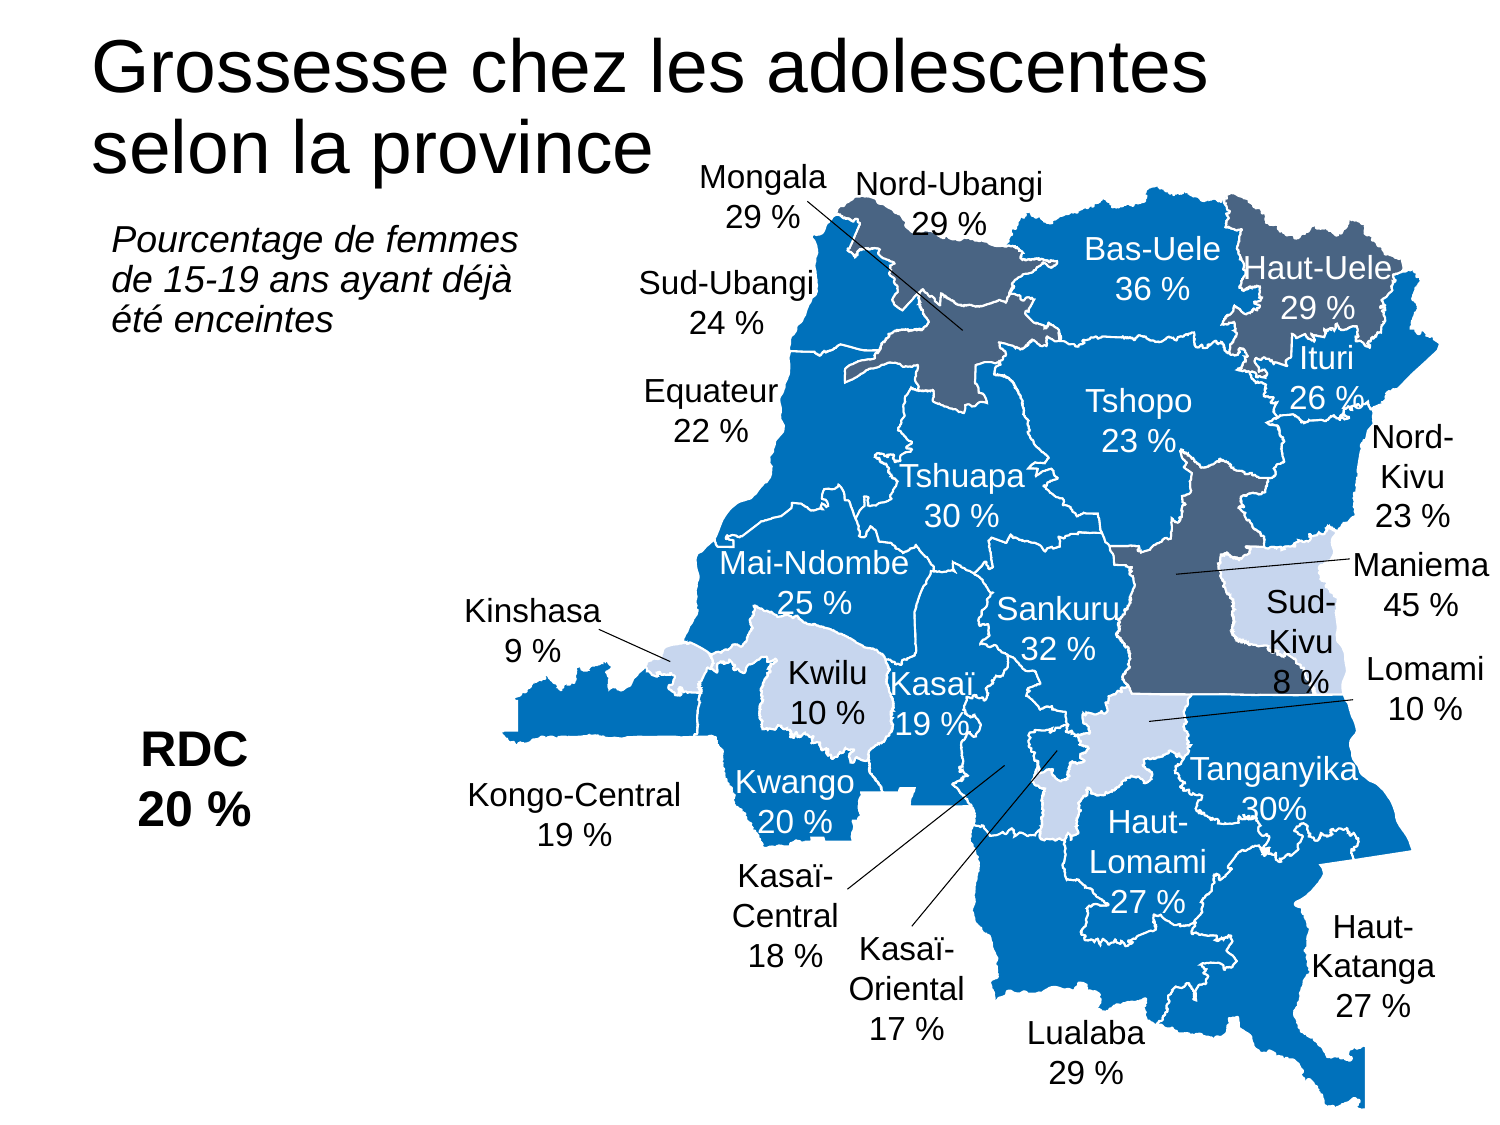

Grossesse chez les adolescentes
selon la province
Mongala
29 %
Nord-Ubangi
29 %

Pourcentage de femmes de 15-19 ans ayant déjà été enceintes

Bas-Uele
36 %
Haut-Uele
29 %
Sud-Ubangi
24 %

Ituri
26 %

Equateur
22 %

Tshopo
23 %

Nord-Kivu
23 %
Tshuapa
30 %

Mai-Ndombe
25 %
Maniema
45 %

Sud-Kivu
8 %
Sankuru
32 %
Kinshasa
9 %

Lomami
10 %

Kwilu
10 %
Kasaï
19 %

RDC
20 %

Tanganyika
30%

Kwango
20 %
Kongo-Central
19 %
Haut-Lomami
27 %

Kasaï-Central
18 %
Haut-Katanga
27 %
Kasaï-Oriental
17 %
Lualaba
29 %